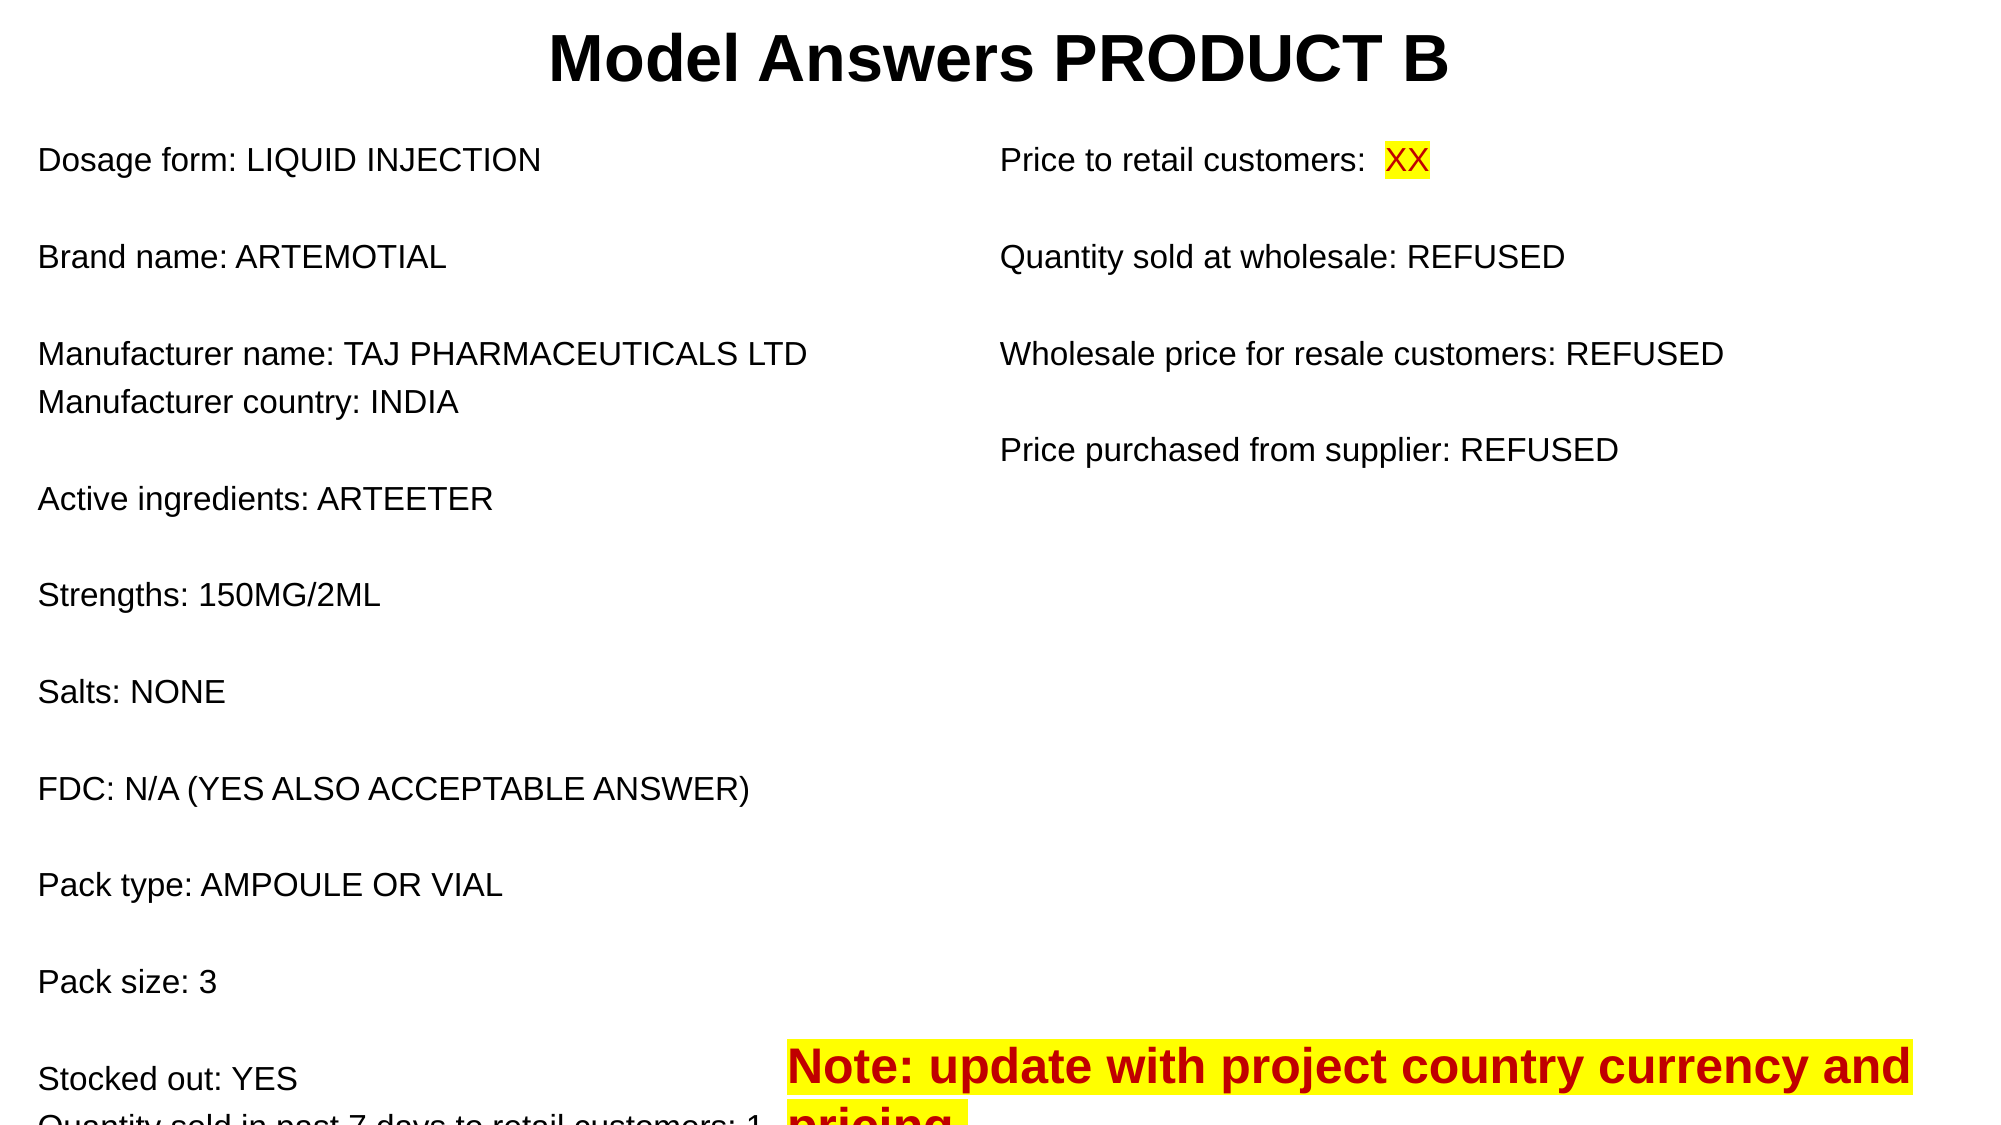

Model Answers PRODUCT B
Dosage form: LIQUID INJECTION

Brand name: ARTEMOTIAL

Manufacturer name: TAJ PHARMACEUTICALS LTD
Manufacturer country: INDIA

Active ingredients: ARTEETER

Strengths: 150MG/2ML

Salts: NONE

FDC: N/A (YES ALSO ACCEPTABLE ANSWER)

Pack type: AMPOULE OR VIAL

Pack size: 3

Stocked out: YES
Quantity sold in past 7 days to retail customers: 1
Price to retail customers:  XX

Quantity sold at wholesale: REFUSED

Wholesale price for resale customers: REFUSED

Price purchased from supplier: REFUSED

Note: update with project country currency and pricing.